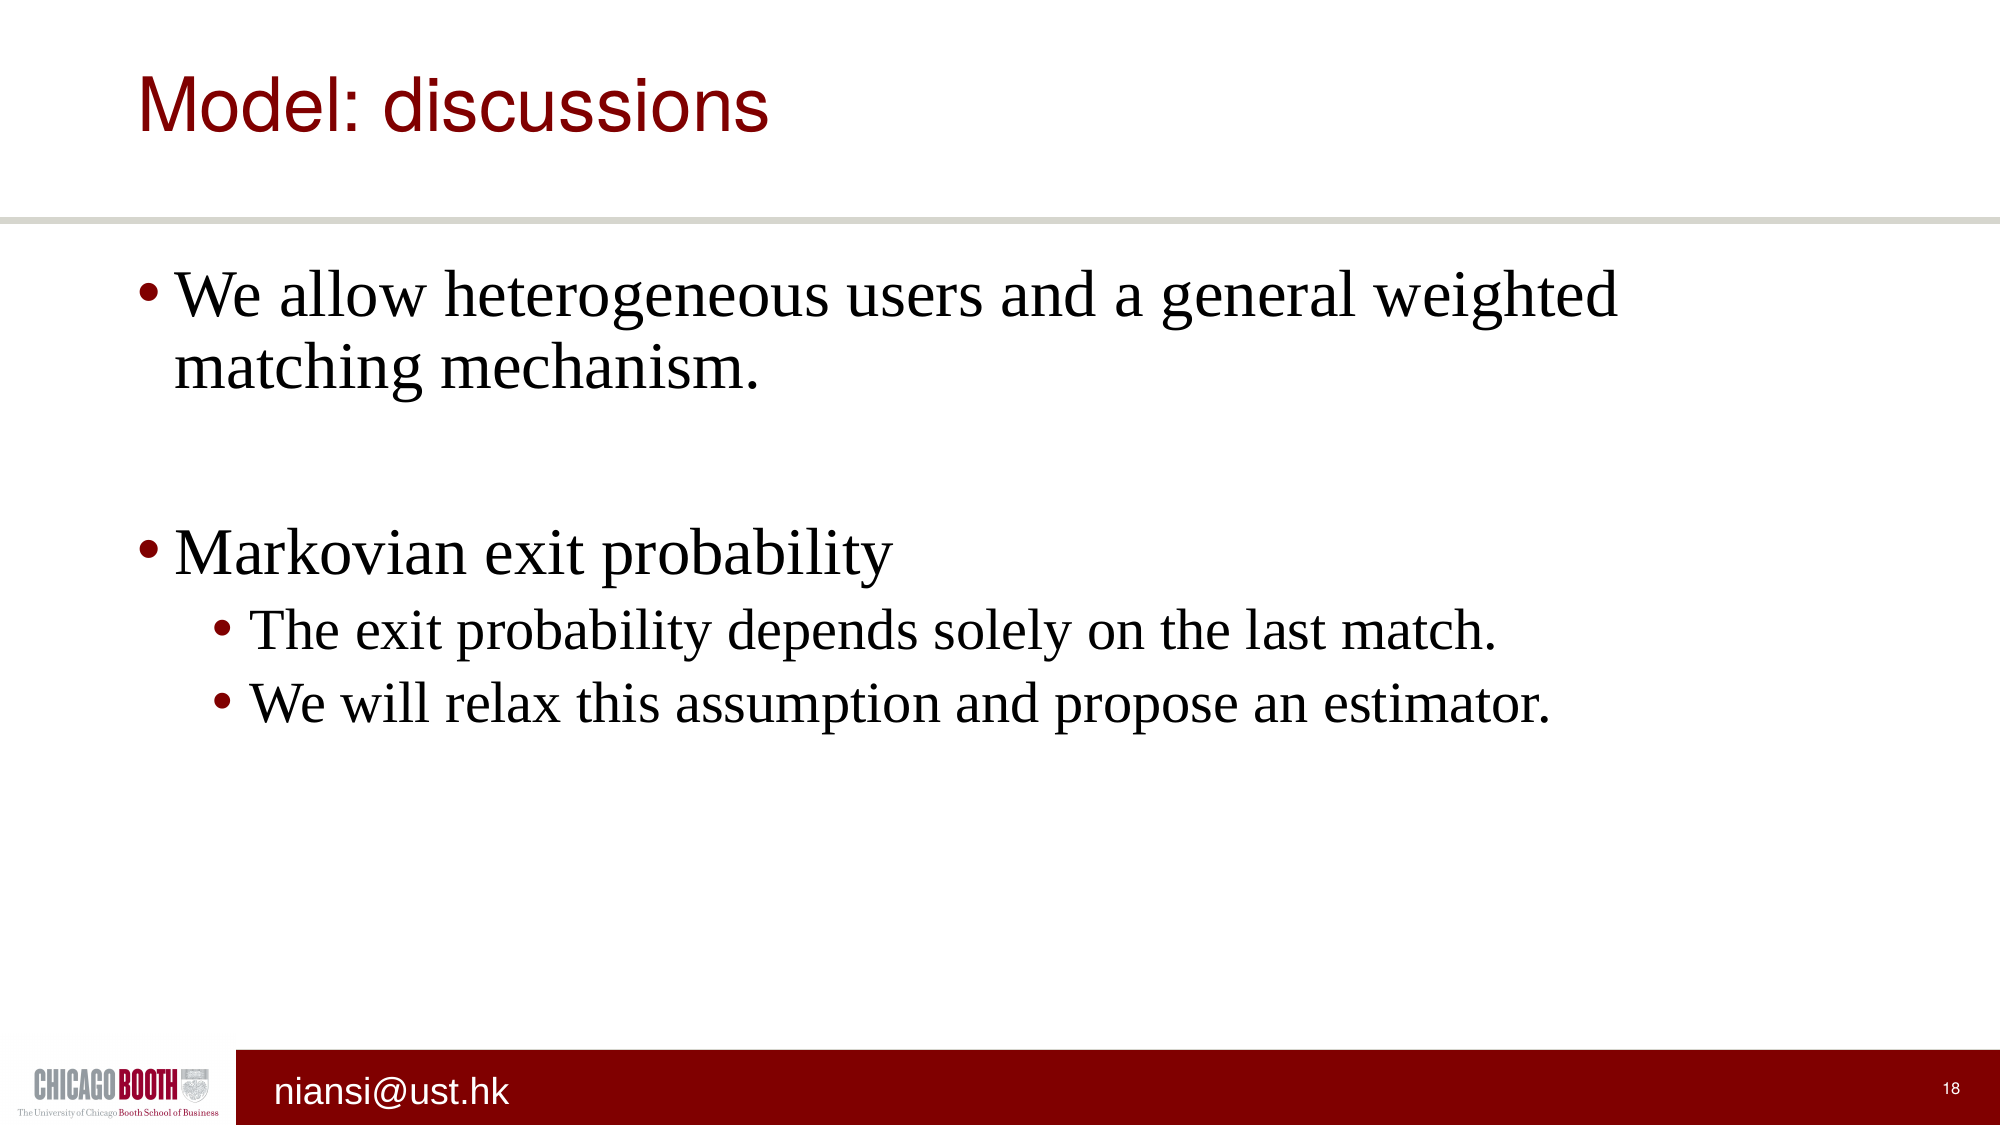

# Model: discussions
We allow heterogeneous users and a general weighted matching mechanism.

Markovian exit probability
The exit probability depends solely on the last match.
We will relax this assumption and propose an estimator.

18